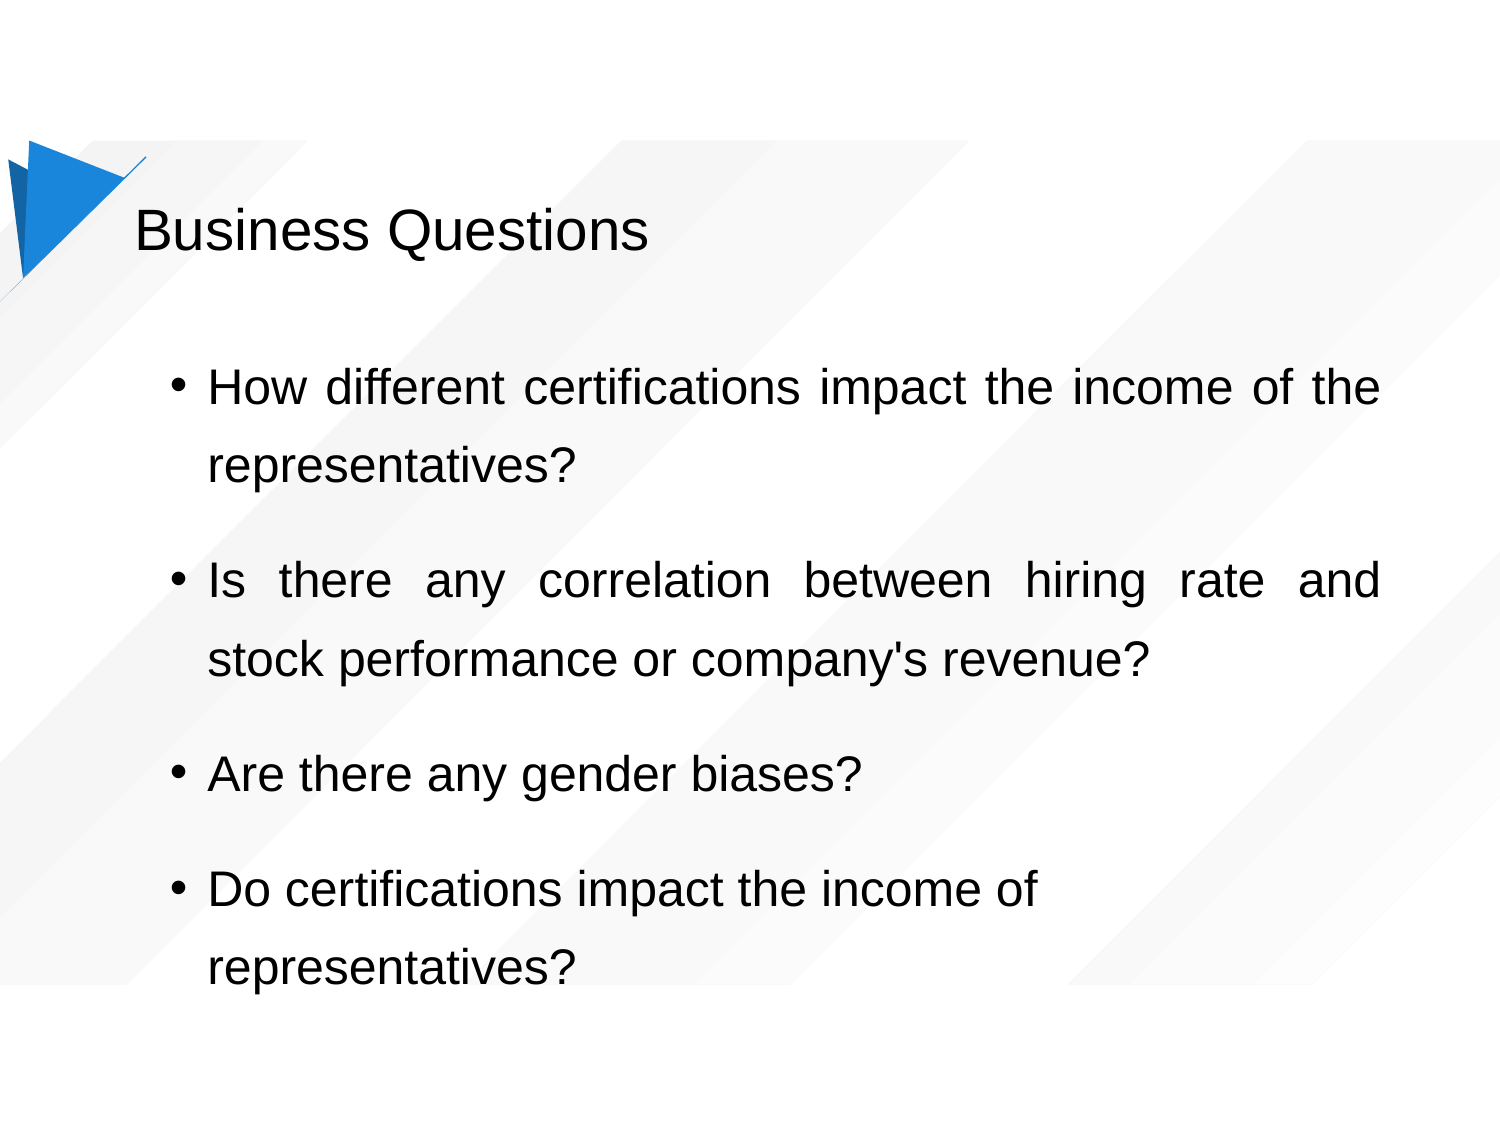

# Business Questions
How different certifications impact the income of the representatives?
Is there any correlation between hiring rate and stock performance or company's revenue?
Are there any gender biases?
Do certifications impact the income of representatives?